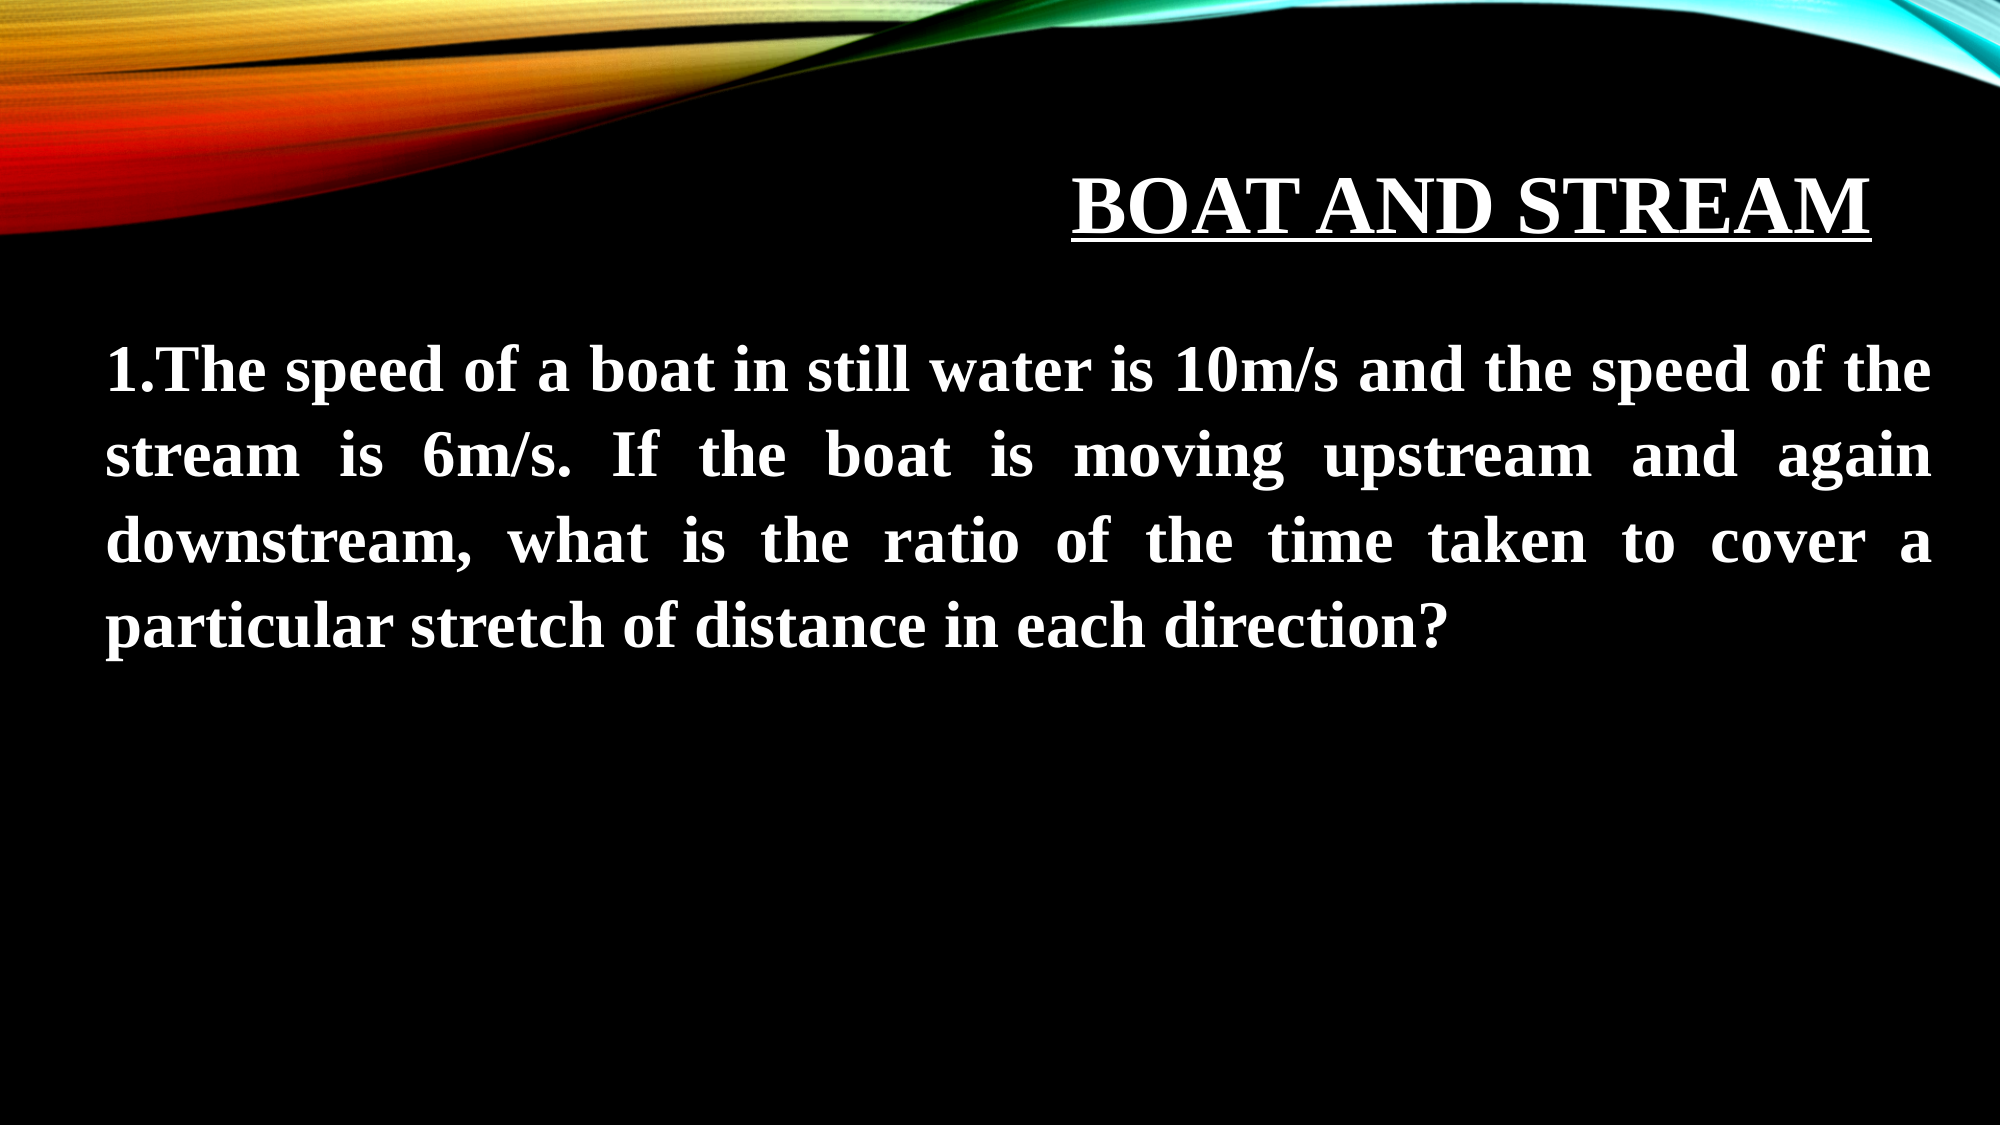

# Boat and Stream
1.The speed of a boat in still water is 10m/s and the speed of the stream is 6m/s. If the boat is moving upstream and again downstream, what is the ratio of the time taken to cover a particular stretch of distance in each direction?